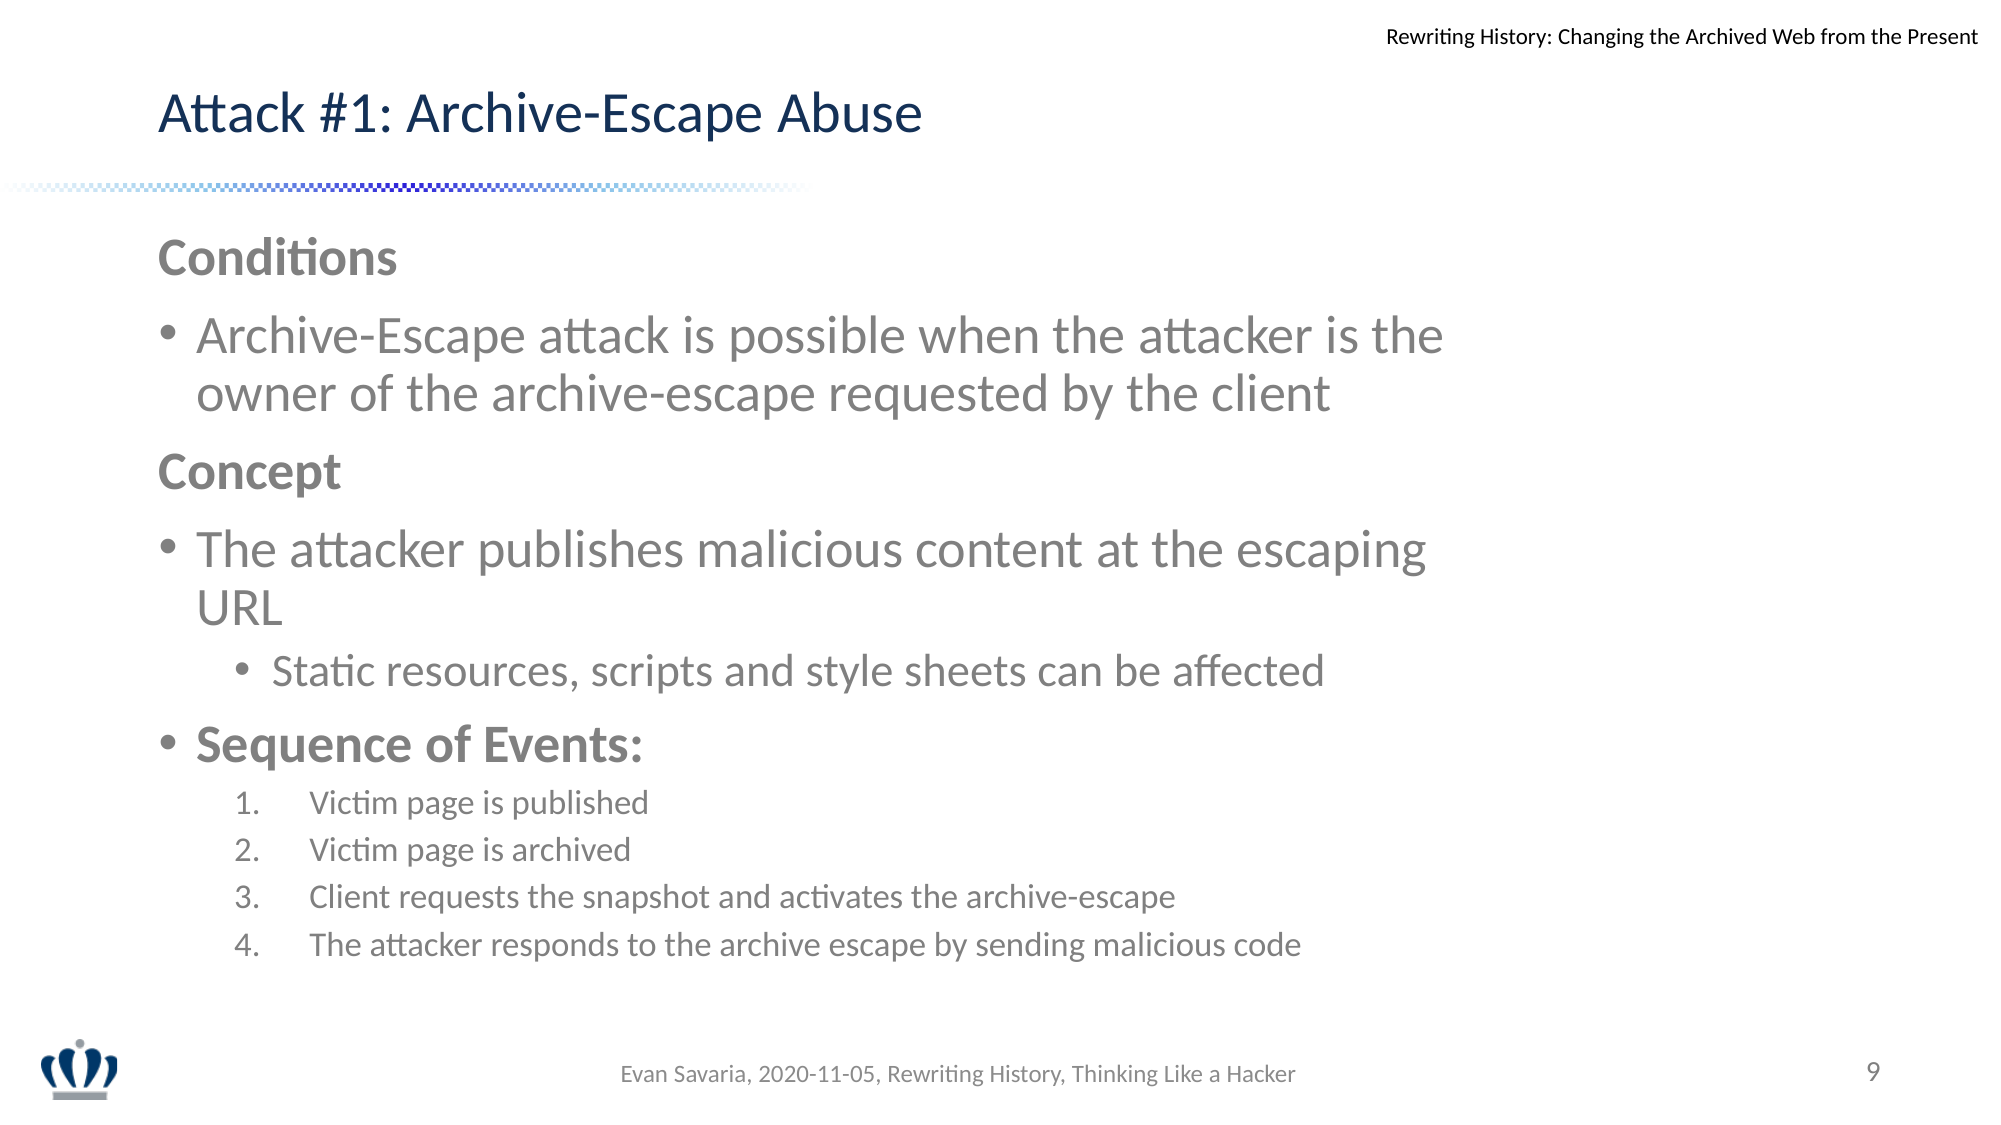

Rewriting History: Changing the Archived Web from the Present
Attack #1: Archive-Escape Abuse
Conditions
Archive-Escape attack is possible when the attacker is the owner of the archive-escape requested by the client
Concept
The attacker publishes malicious content at the escaping URL
Static resources, scripts and style sheets can be affected
Sequence of Events:
Victim page is published
Victim page is archived
Client requests the snapshot and activates the archive-escape
The attacker responds to the archive escape by sending malicious code
9
Evan Savaria, 2020-11-05, Rewriting History, Thinking Like a Hacker